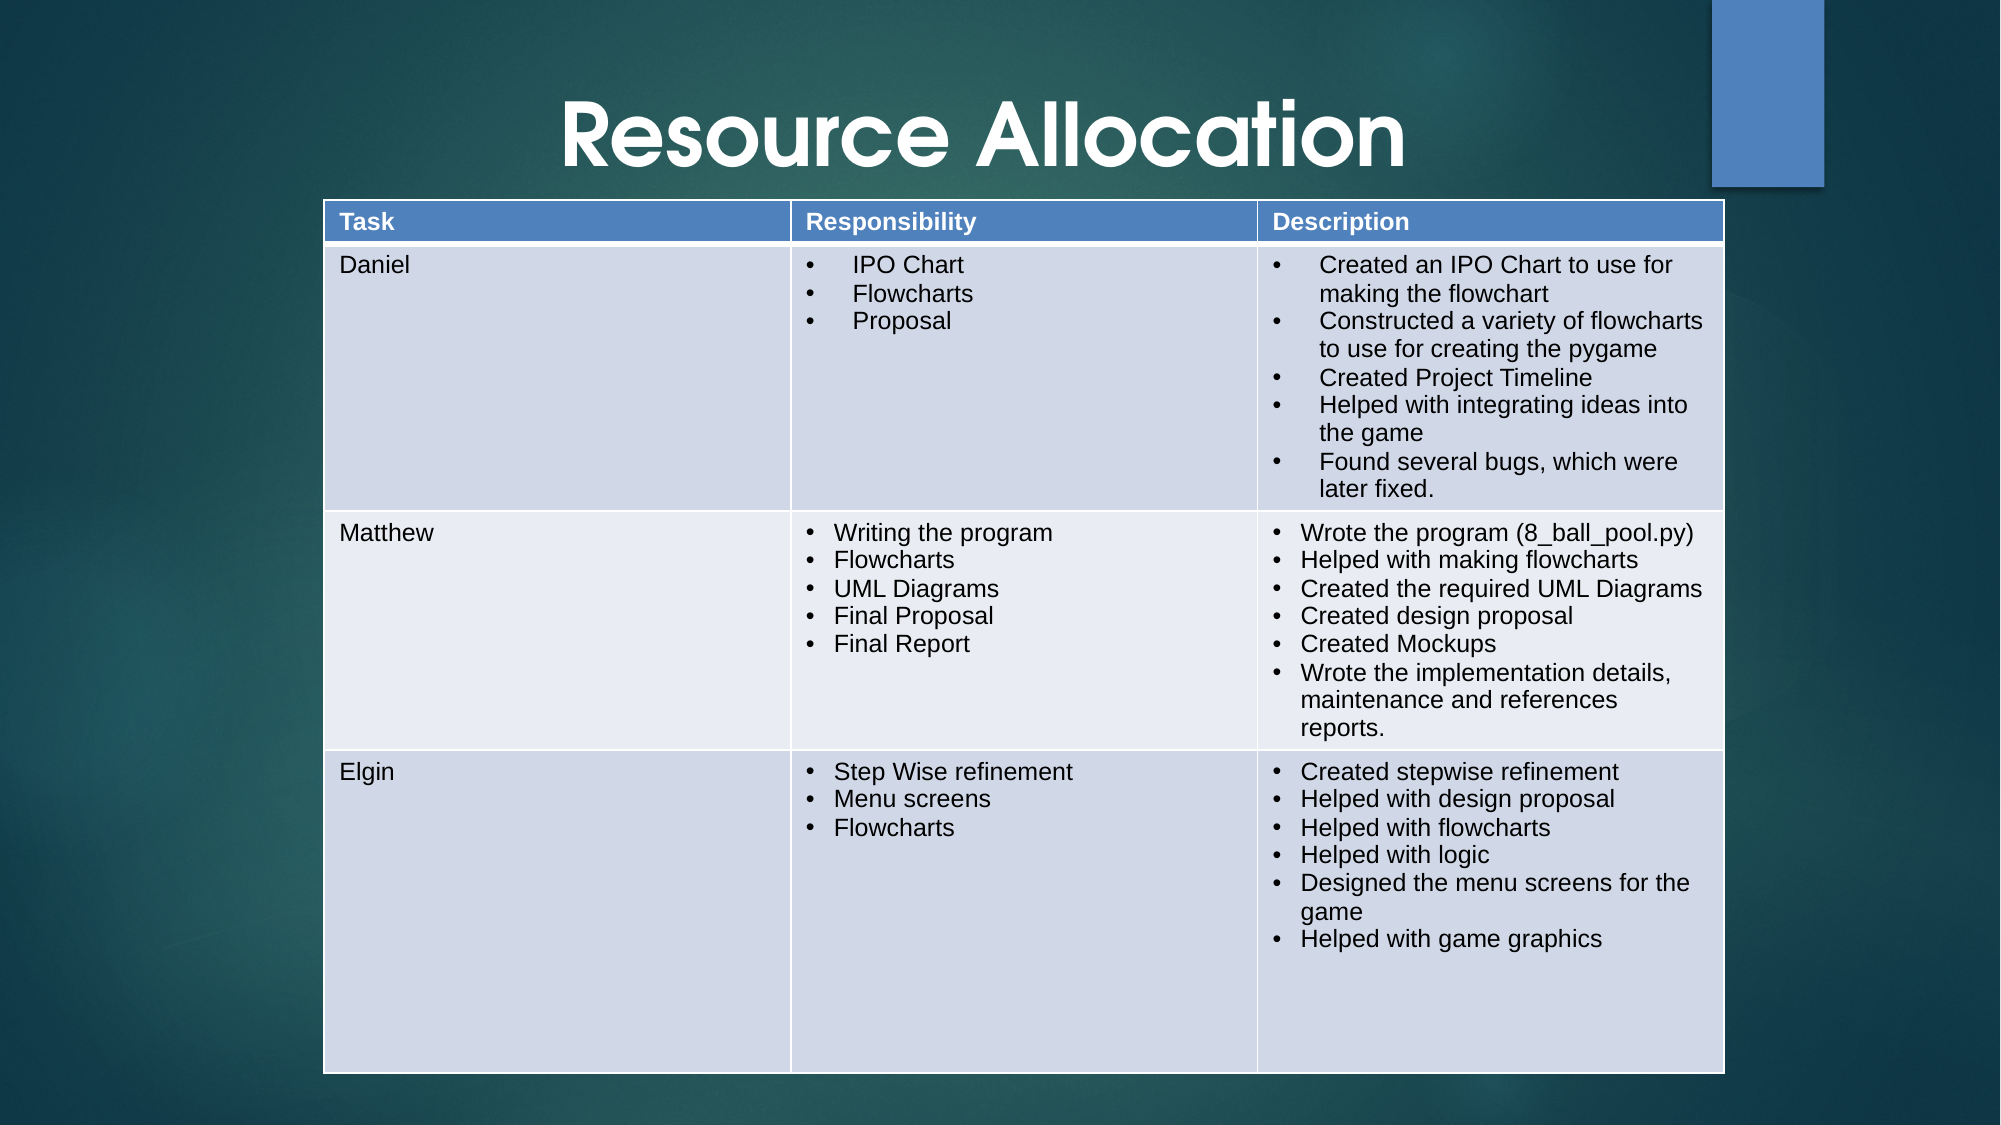

Resource Allocation
| Task | Responsibility | Description |
| --- | --- | --- |
| Daniel | IPO Chart Flowcharts Proposal | Created an IPO Chart to use for making the flowchart Constructed a variety of flowcharts to use for creating the pygame Created Project Timeline Helped with integrating ideas into the game Found several bugs, which were later fixed. |
| Matthew | Writing the program Flowcharts UML Diagrams Final Proposal Final Report | Wrote the program (8\_ball\_pool.py) Helped with making flowcharts Created the required UML Diagrams Created design proposal Created Mockups Wrote the implementation details, maintenance and references reports. |
| Elgin | Step Wise refinement Menu screens Flowcharts | Created stepwise refinement Helped with design proposal Helped with flowcharts Helped with logic Designed the menu screens for the game Helped with game graphics |